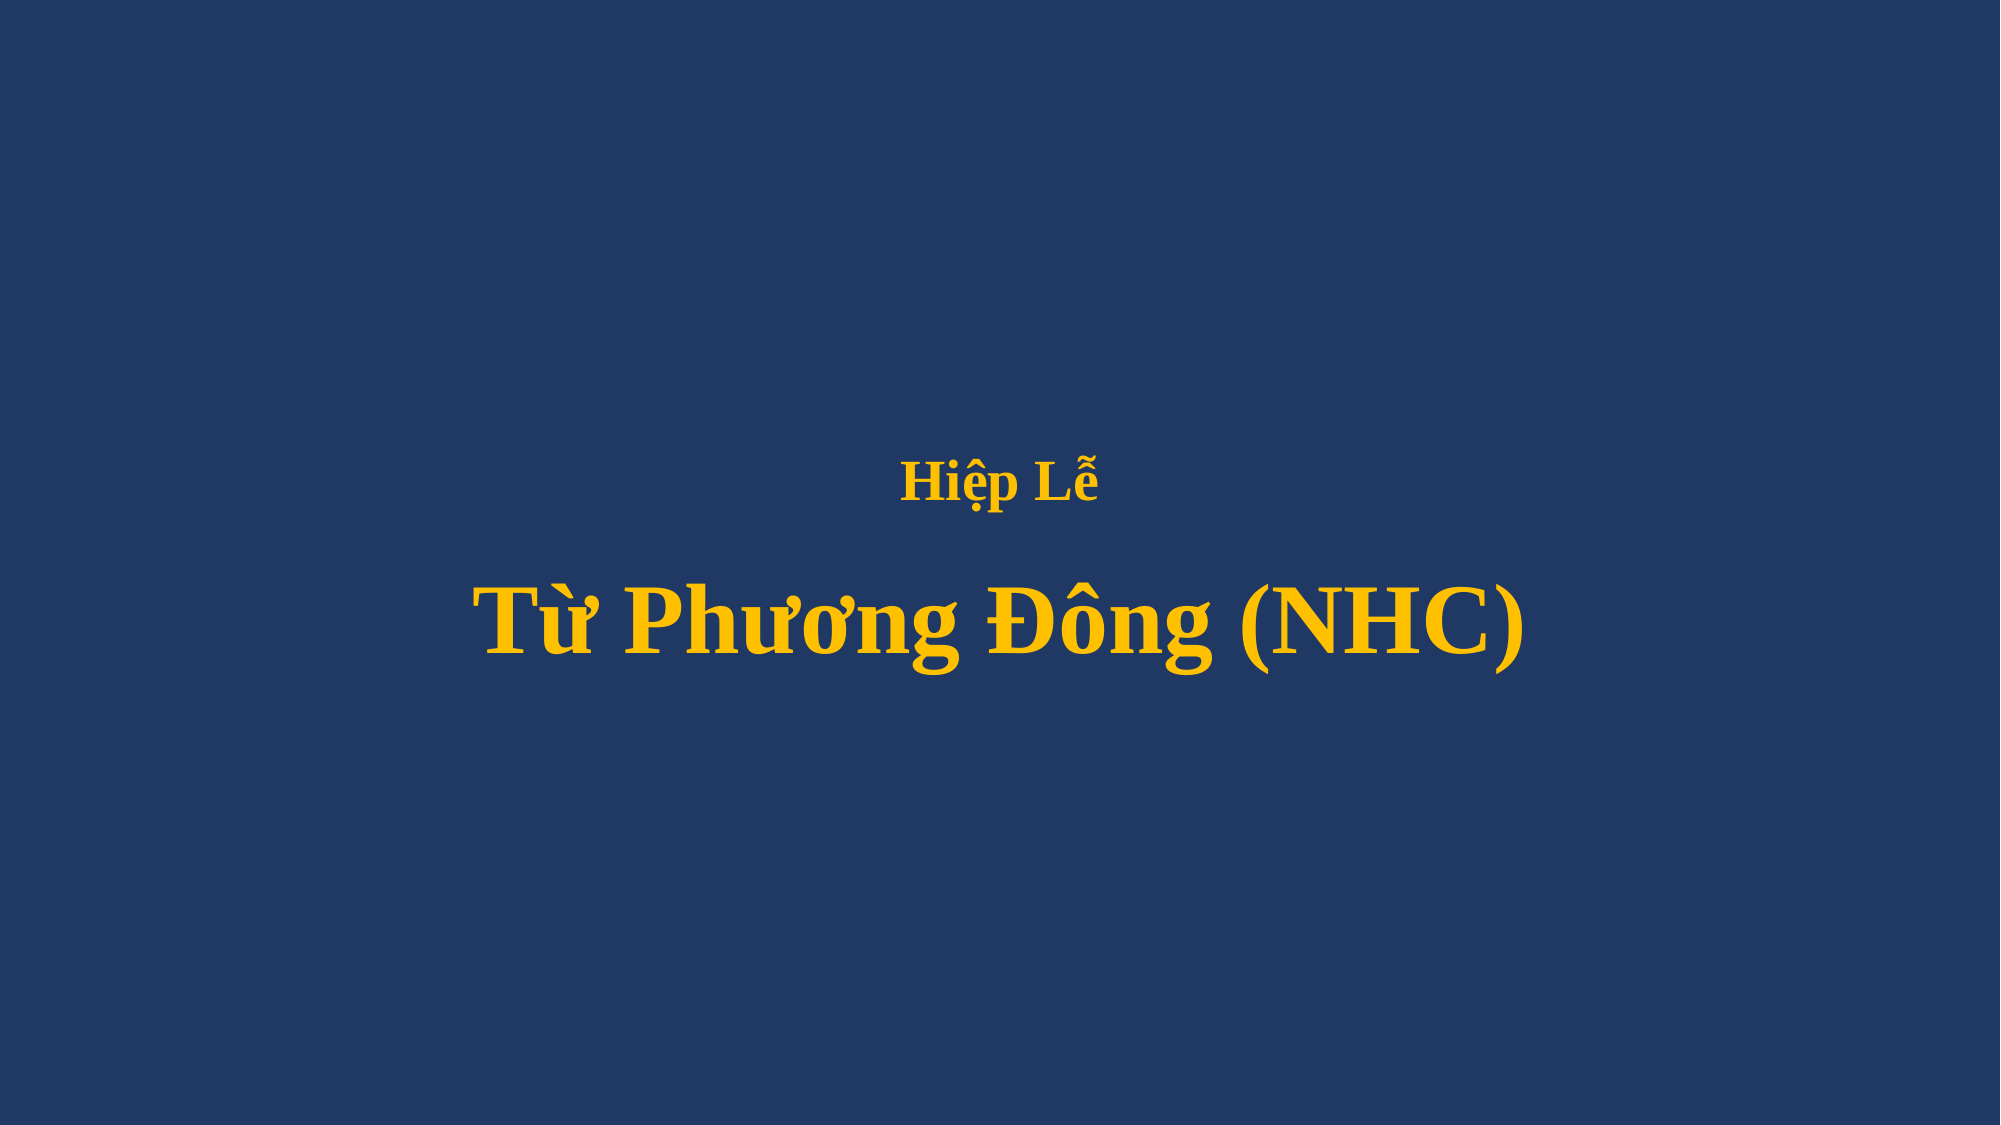

# Hiệp Lễ Từ Phương Đông (NHC)